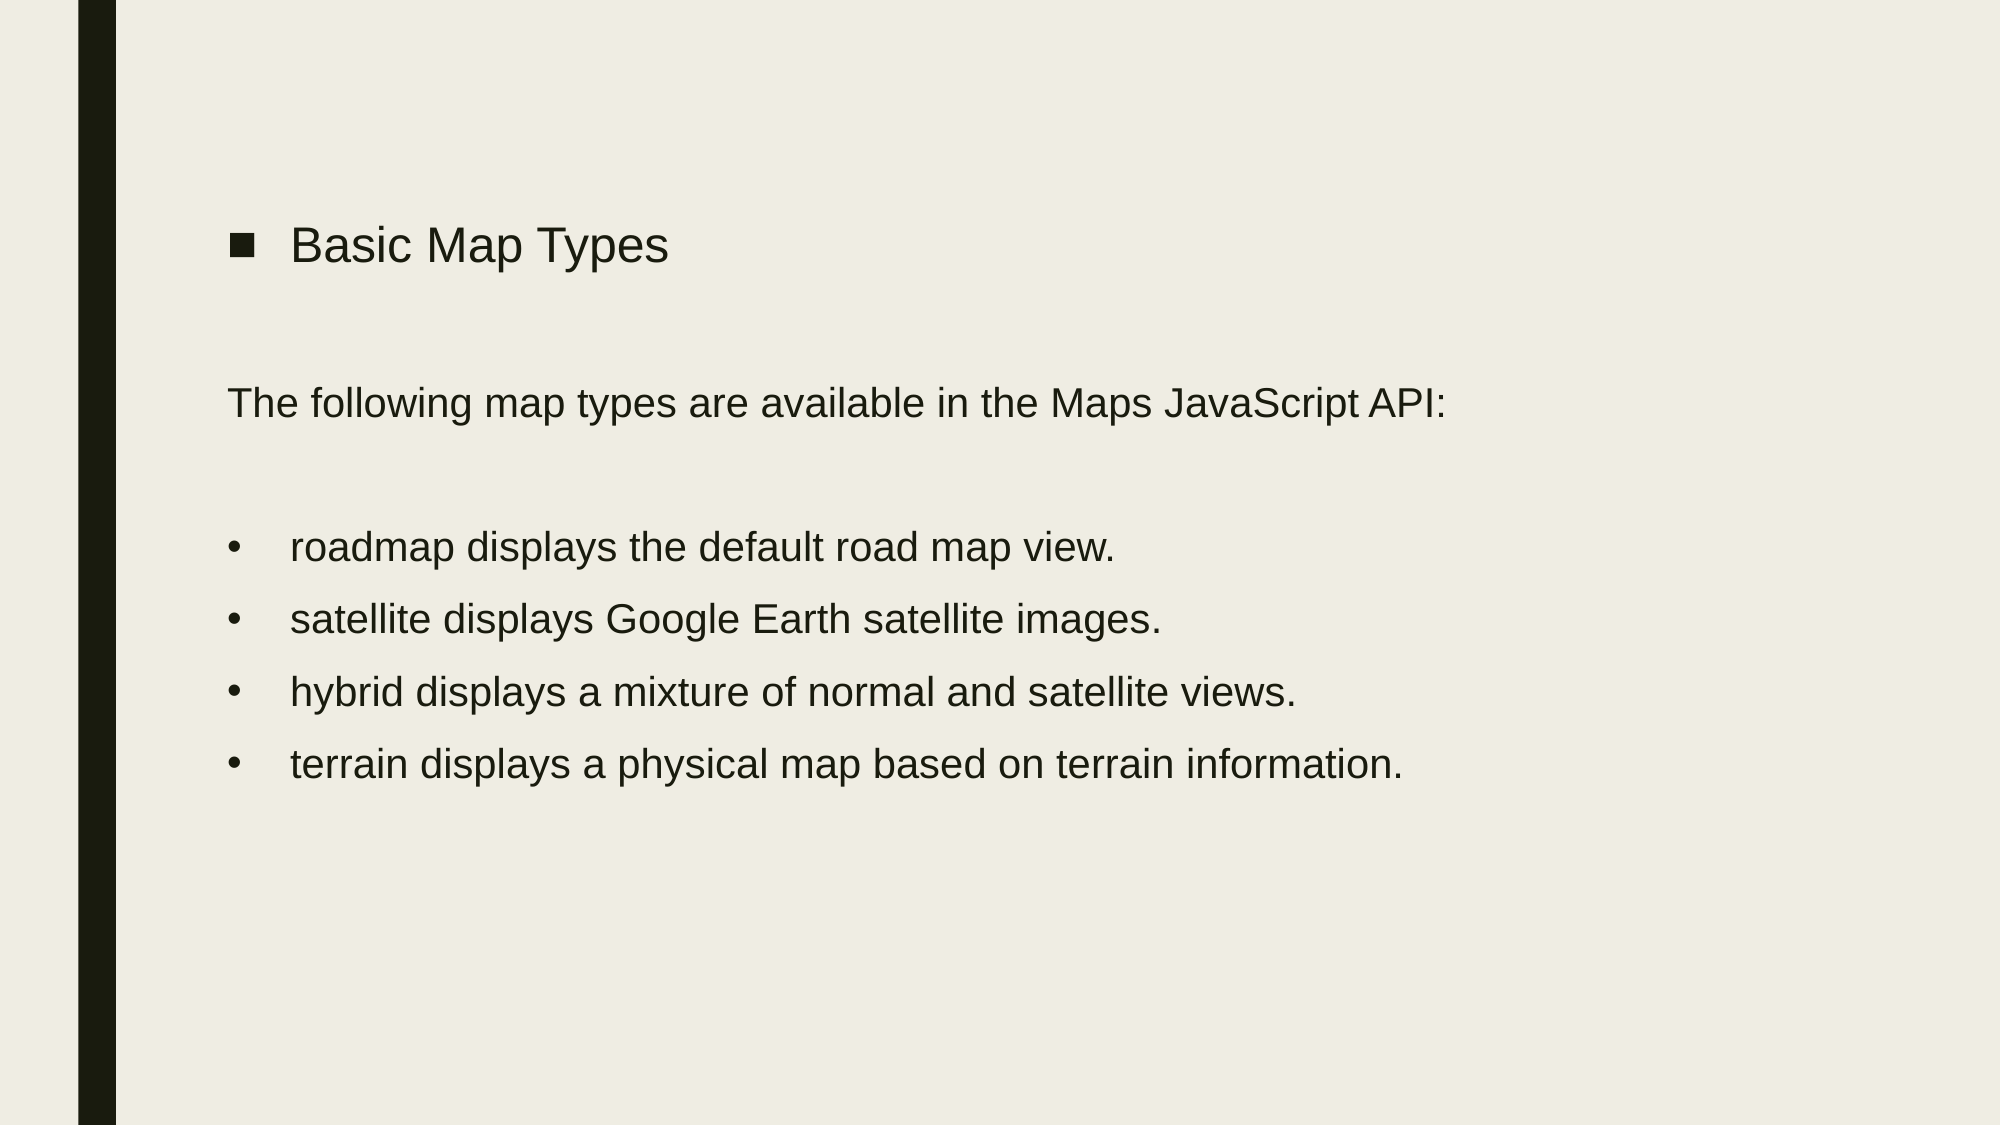

Basic Map Types

The following map types are available in the Maps JavaScript API:

roadmap displays the default road map view.
satellite displays Google Earth satellite images.
hybrid displays a mixture of normal and satellite views.
terrain displays a physical map based on terrain information.